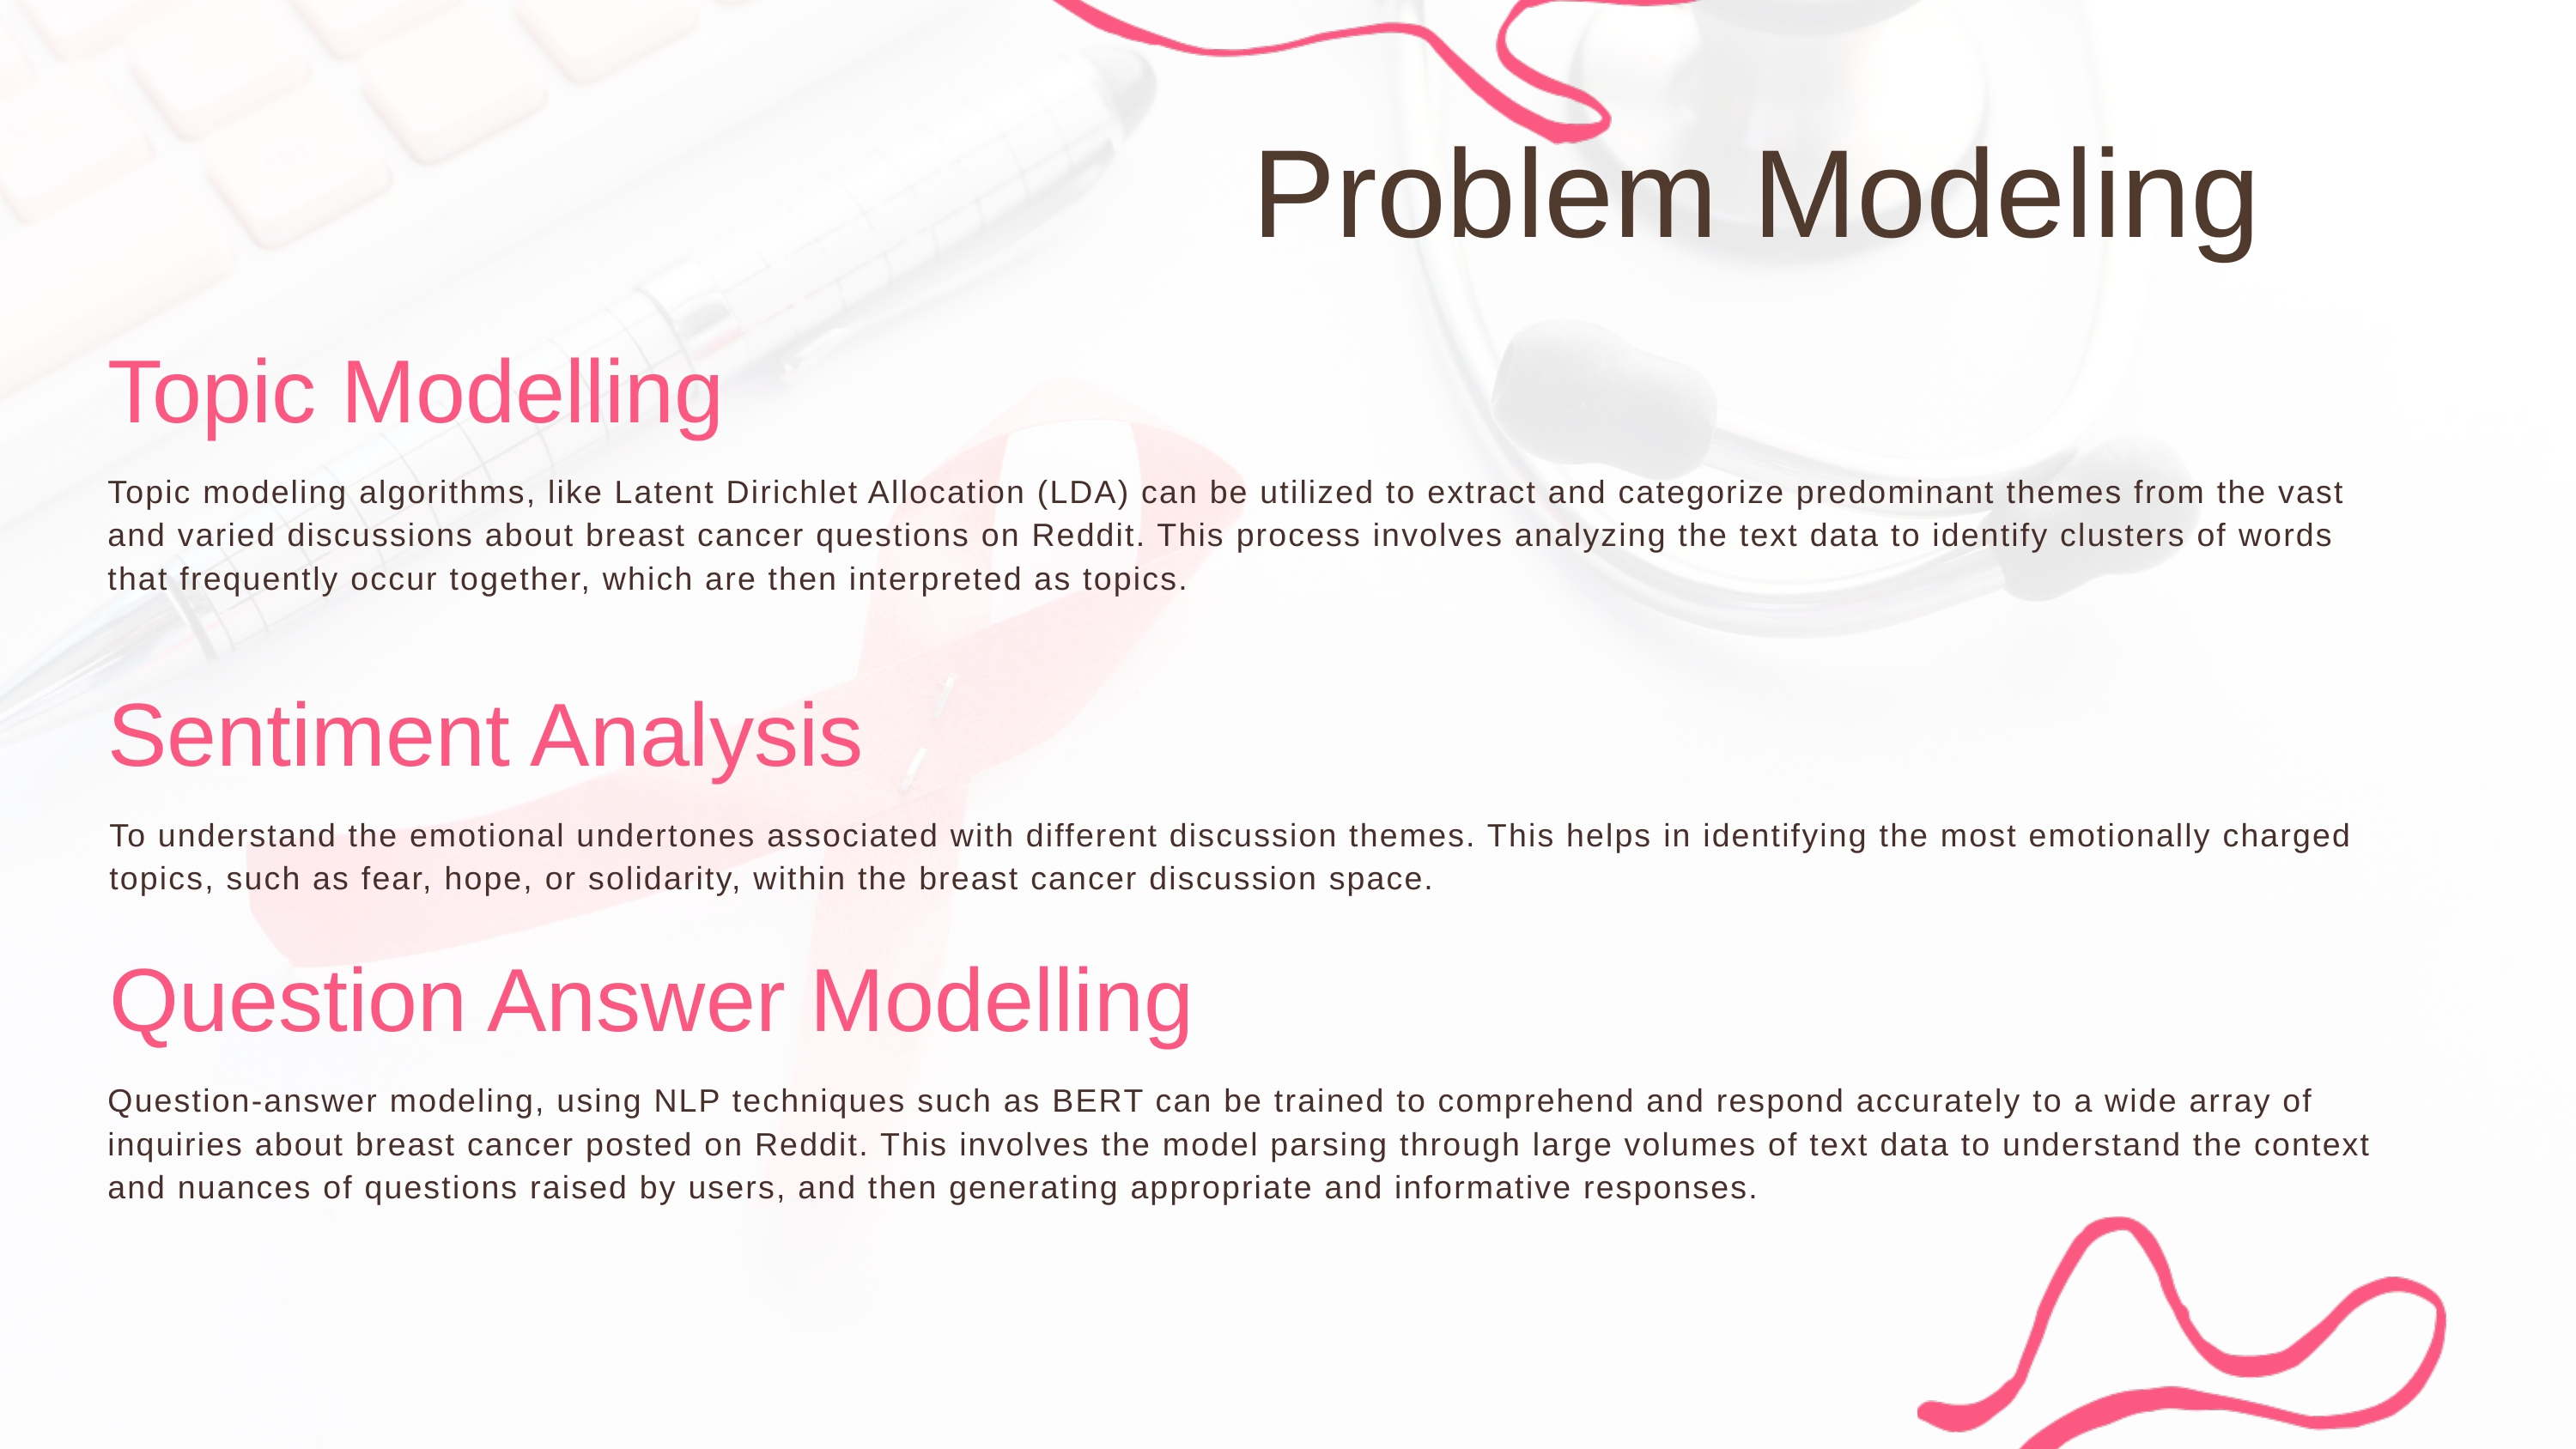

Problem Modeling
Topic Modelling
Topic modeling algorithms, like Latent Dirichlet Allocation (LDA) can be utilized to extract and categorize predominant themes from the vast and varied discussions about breast cancer questions on Reddit. This process involves analyzing the text data to identify clusters of words that frequently occur together, which are then interpreted as topics.

Sentiment Analysis
To understand the emotional undertones associated with different discussion themes. This helps in identifying the most emotionally charged topics, such as fear, hope, or solidarity, within the breast cancer discussion space.

Question Answer Modelling
Question-answer modeling, using NLP techniques such as BERT can be trained to comprehend and respond accurately to a wide array of inquiries about breast cancer posted on Reddit. This involves the model parsing through large volumes of text data to understand the context and nuances of questions raised by users, and then generating appropriate and informative responses.